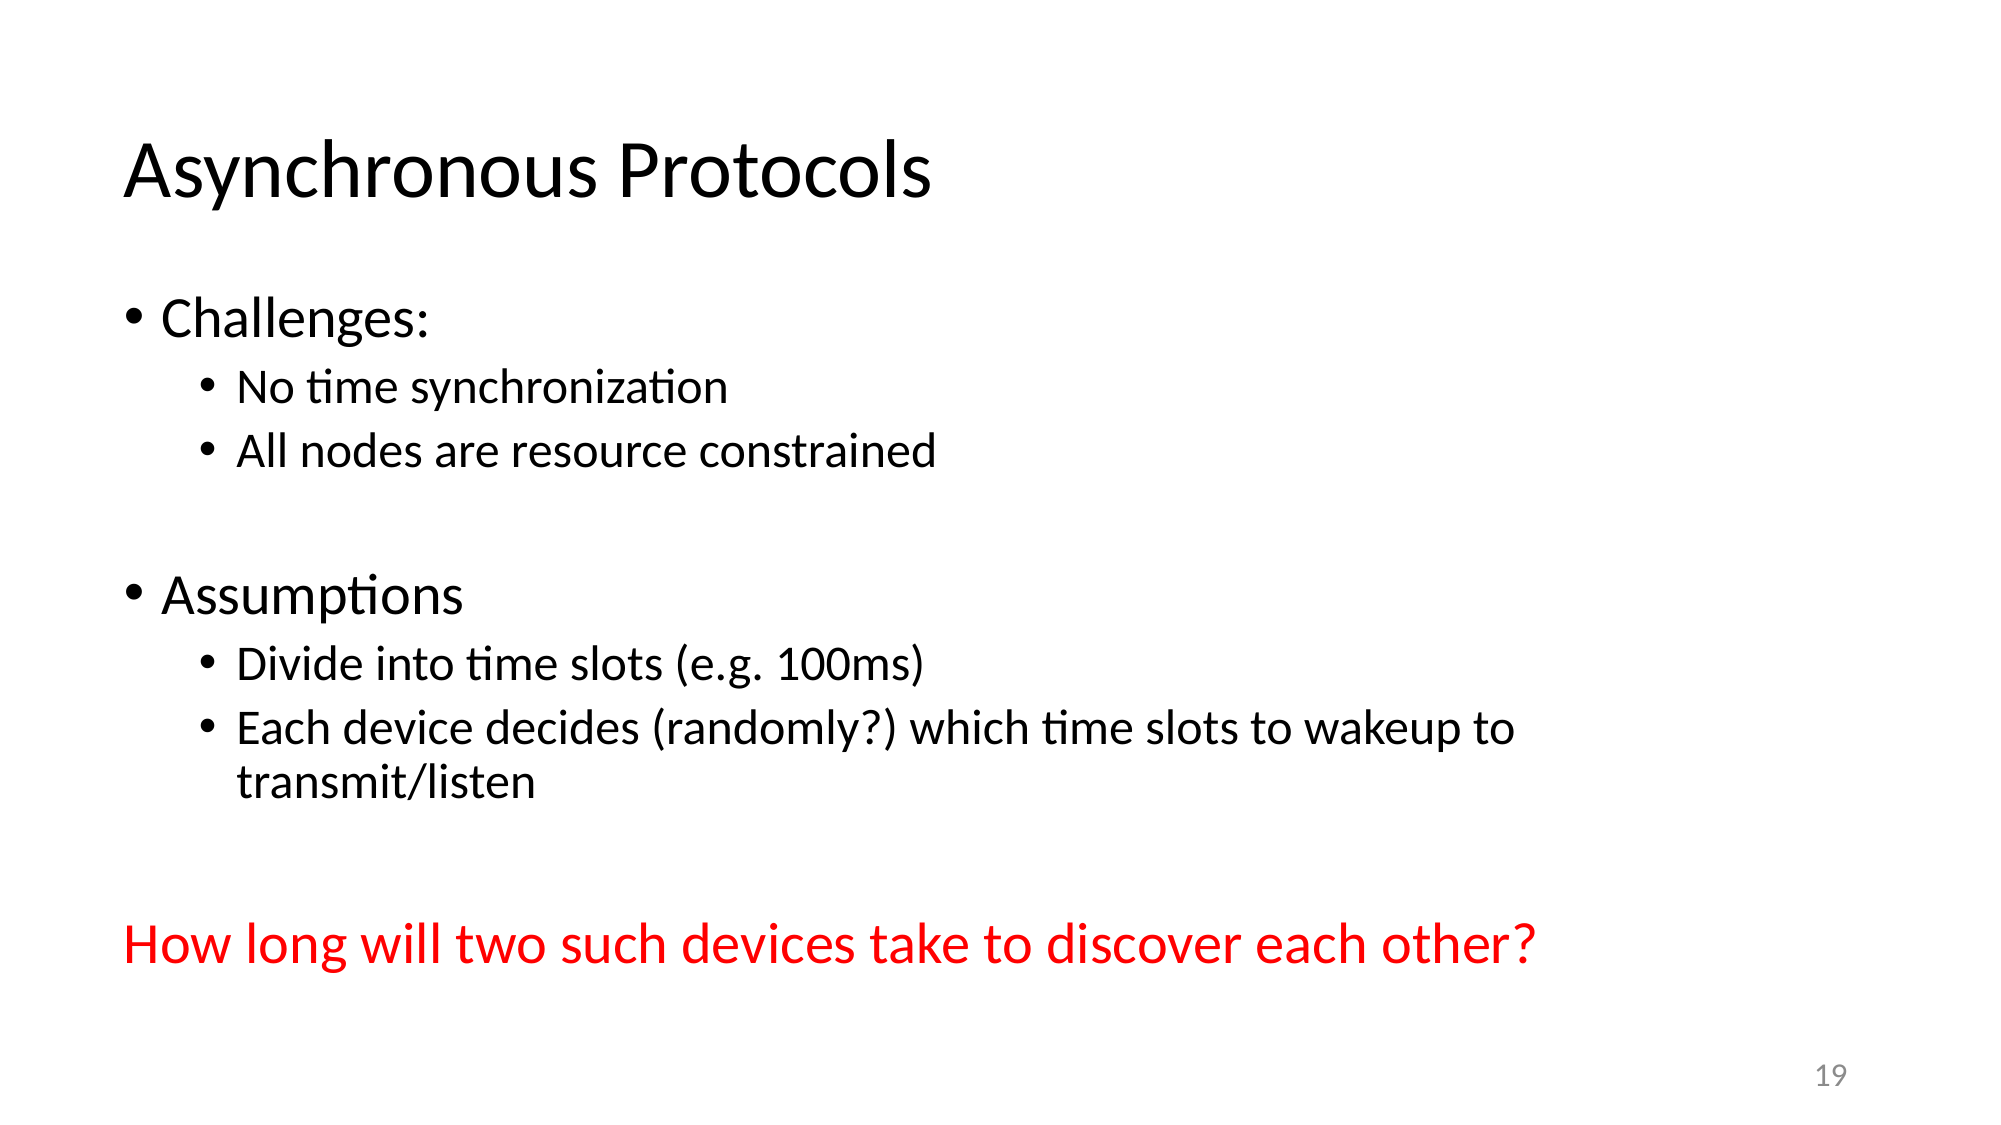

# Asynchronous Protocols
Challenges:
No time synchronization
All nodes are resource constrained

Assumptions
Divide into time slots (e.g. 100ms)
Each device decides (randomly?) which time slots to wakeup to transmit/listen

How long will two such devices take to discover each other?

19